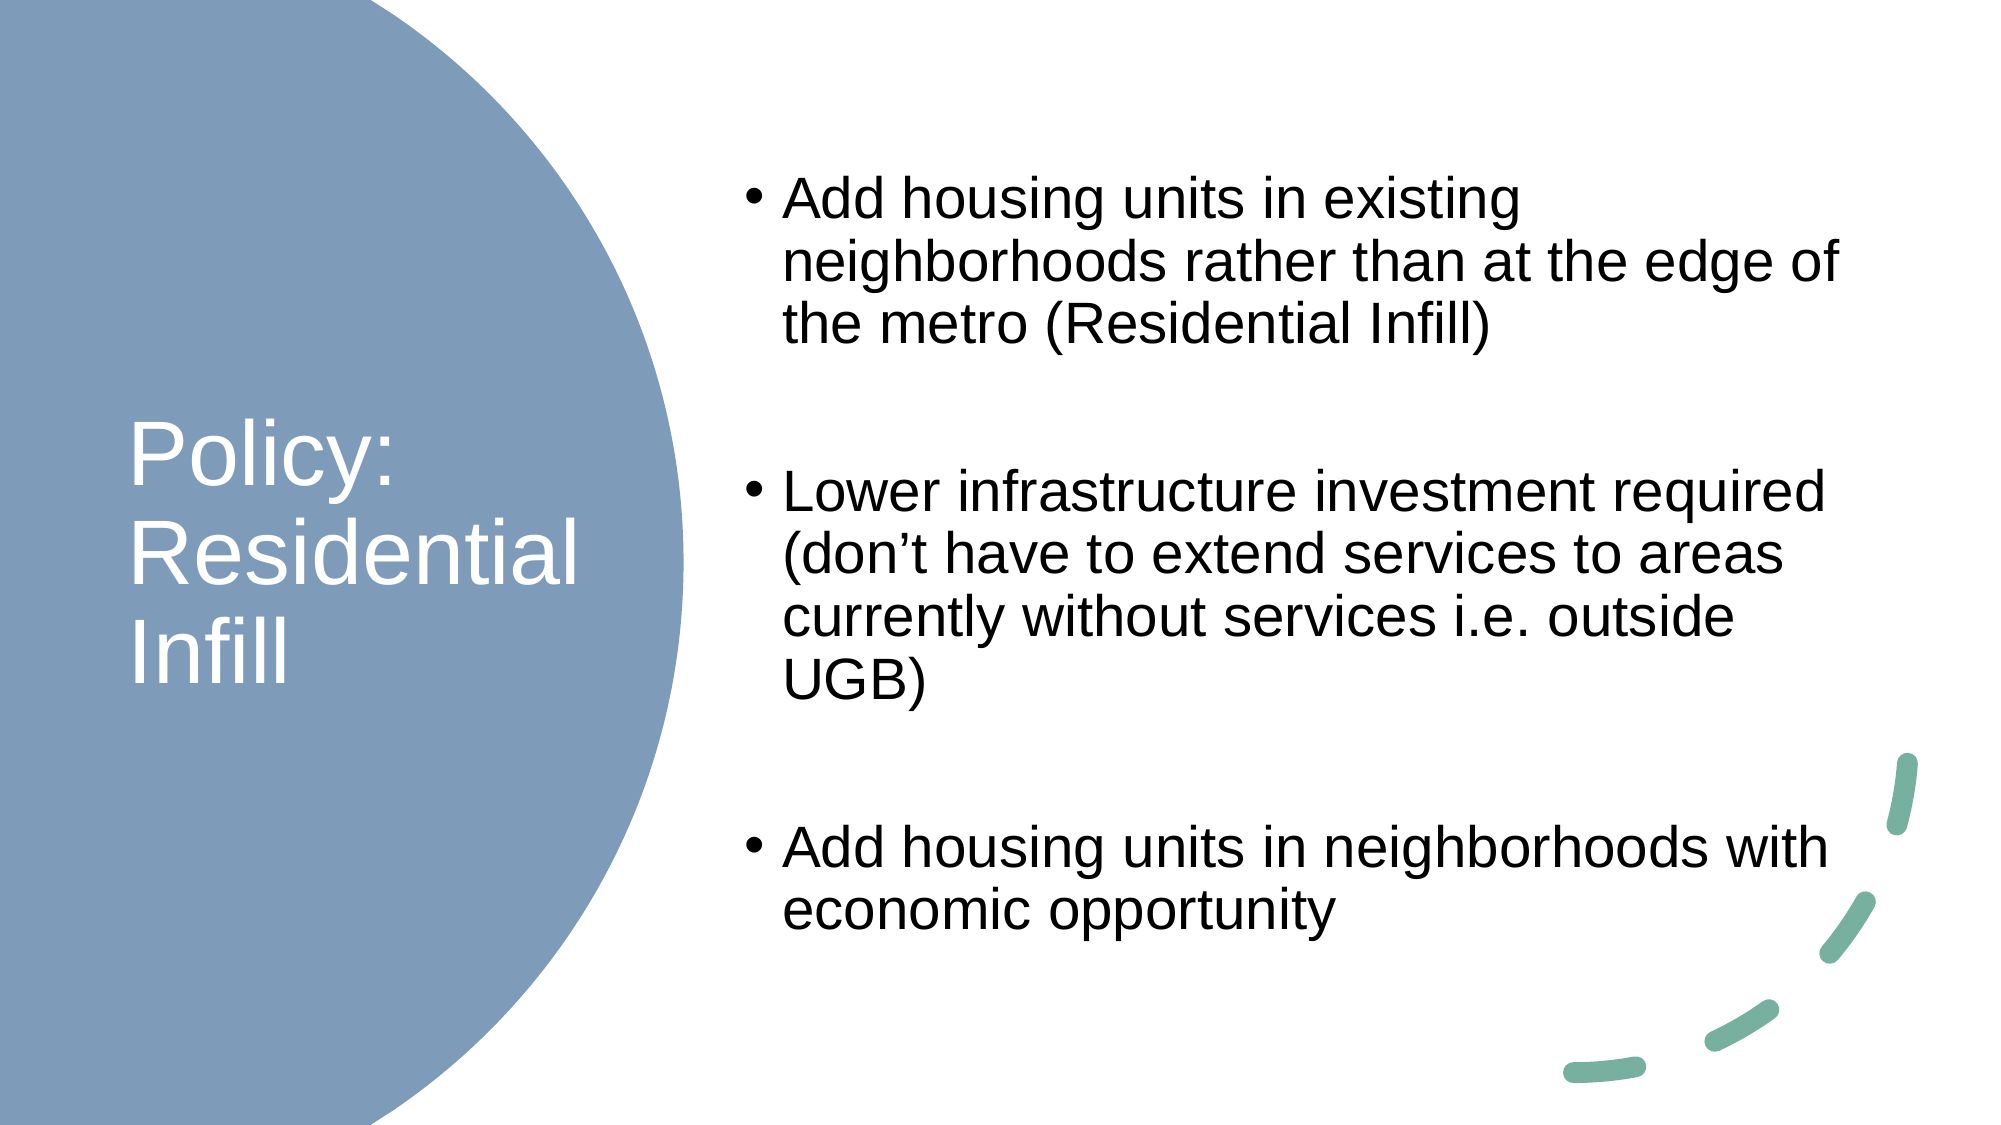

Add housing units in existing neighborhoods rather than at the edge of the metro (Residential Infill)

Lower infrastructure investment required (don’t have to extend services to areas currently without services i.e. outside UGB)

Add housing units in neighborhoods with economic opportunity
# Policy: Residential Infill